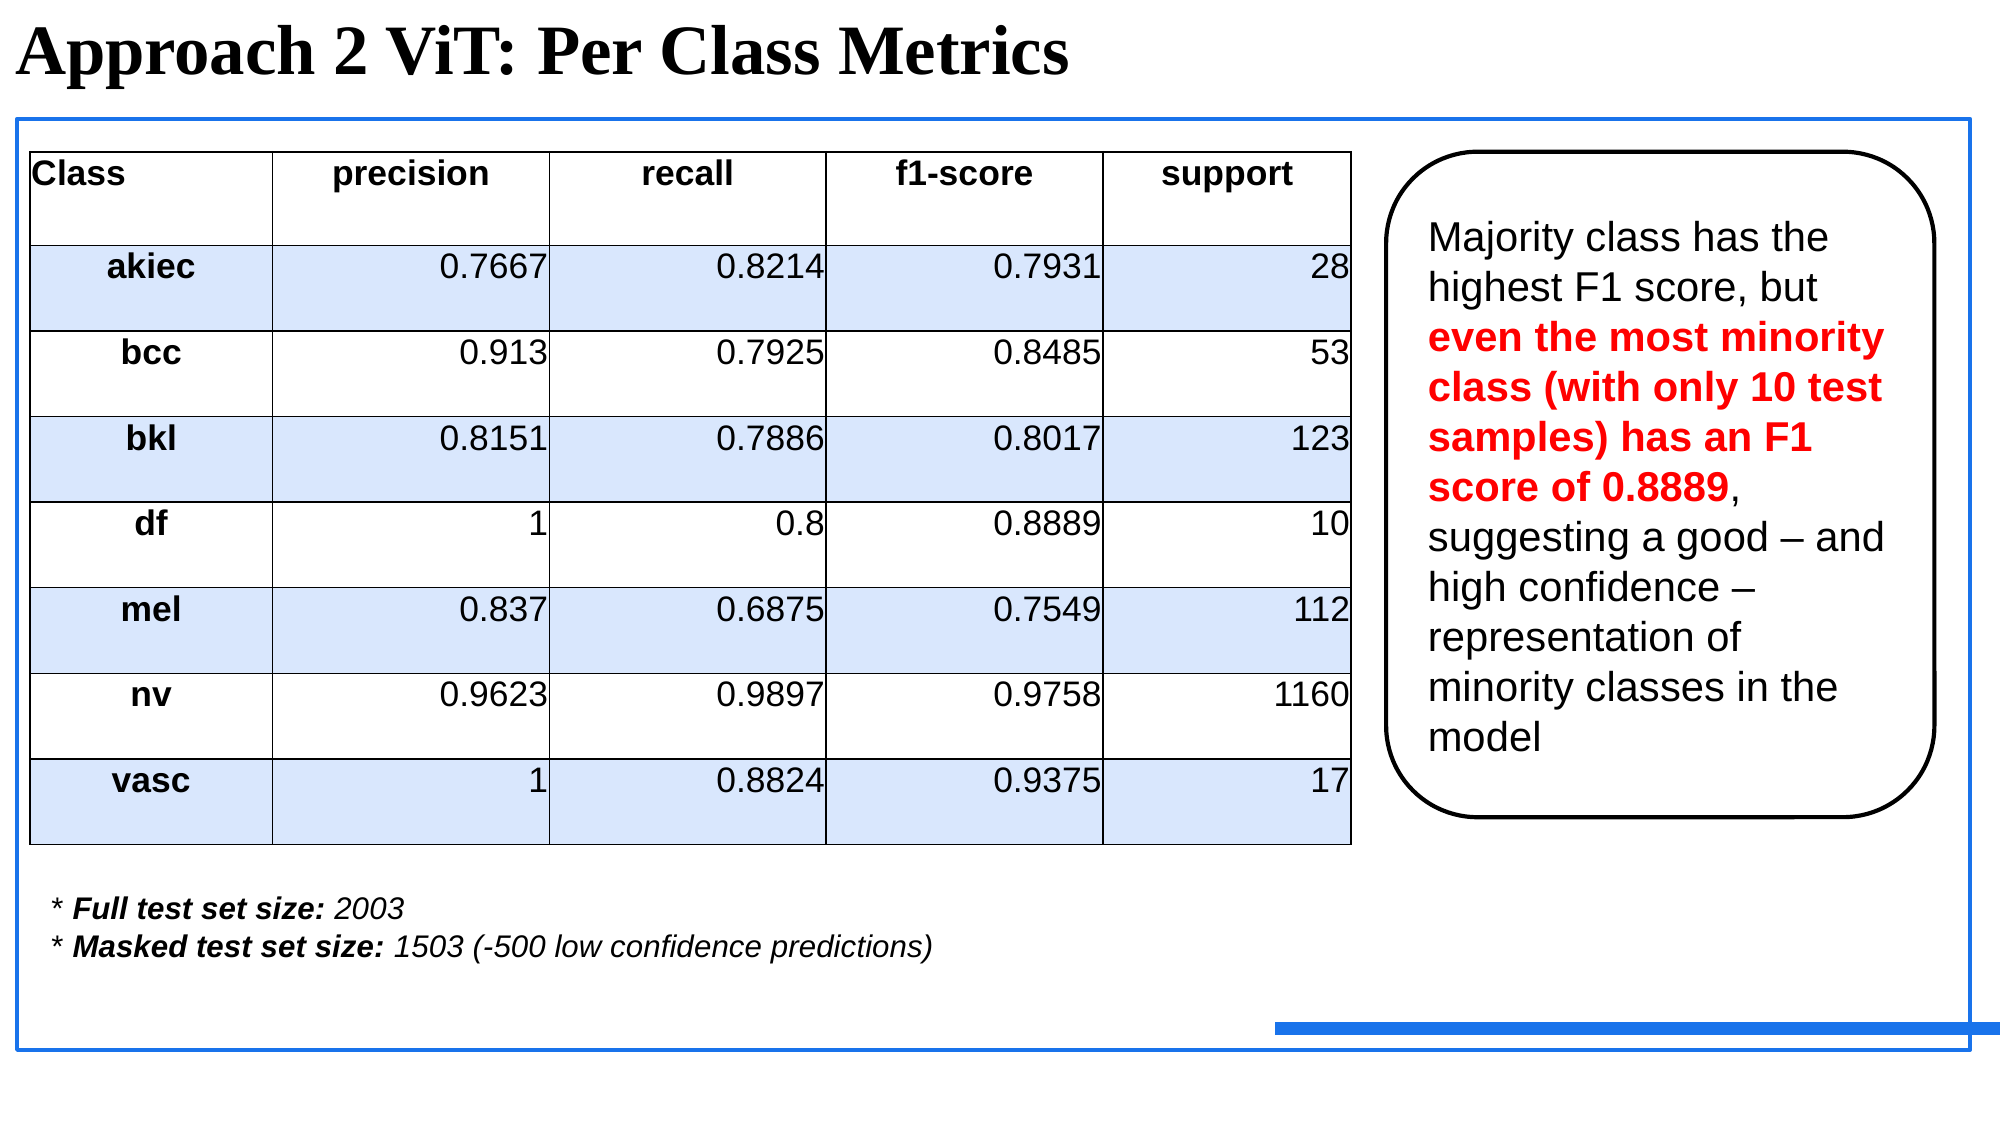

# Approach 2 ViT: Per Class Metrics

| Class | precision | recall | f1-score | support |
| --- | --- | --- | --- | --- |
| akiec | 0.7667 | 0.8214 | 0.7931 | 28 |
| bcc | 0.913 | 0.7925 | 0.8485 | 53 |
| bkl | 0.8151 | 0.7886 | 0.8017 | 123 |
| df | 1 | 0.8 | 0.8889 | 10 |
| mel | 0.837 | 0.6875 | 0.7549 | 112 |
| nv | 0.9623 | 0.9897 | 0.9758 | 1160 |
| vasc | 1 | 0.8824 | 0.9375 | 17 |
Majority class has the highest F1 score, but even the most minority class (with only 10 test samples) has an F1 score of 0.8889, suggesting a good – and high confidence – representation of minority classes in the model
* Full test set size: 2003
* Masked test set size: 1503 (-500 low confidence predictions)